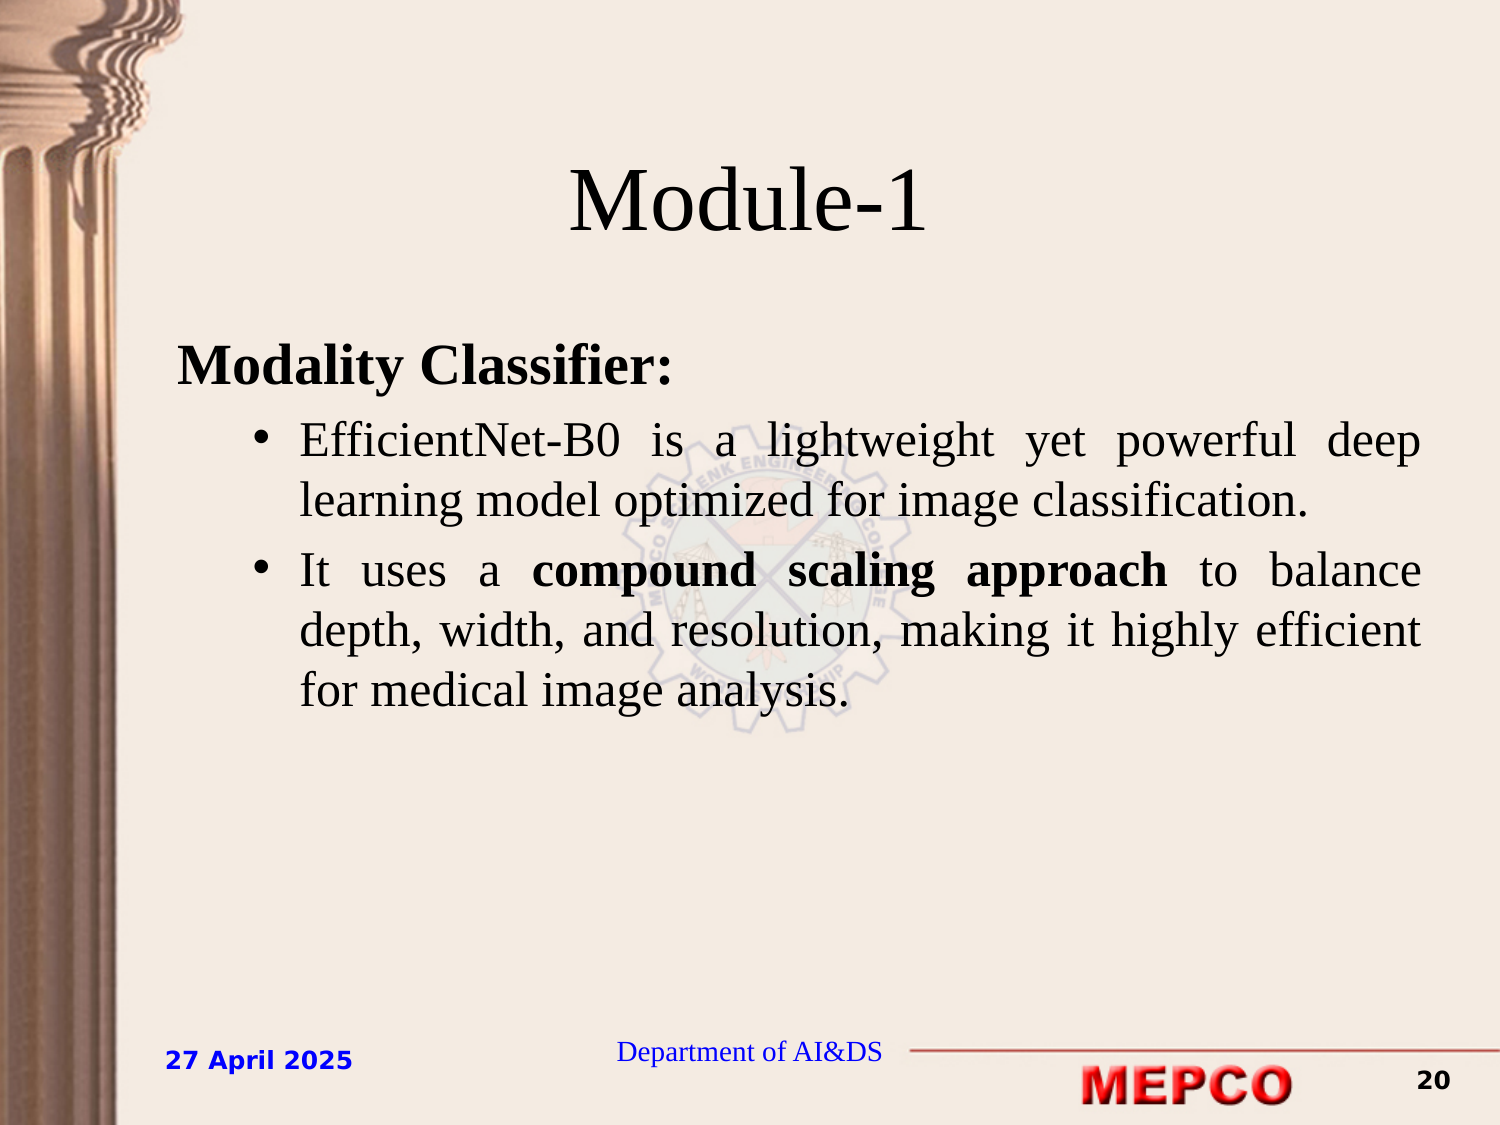

# Module-1
Modality Classifier:
EfficientNet-B0 is a lightweight yet powerful deep learning model optimized for image classification.
It uses a compound scaling approach to balance depth, width, and resolution, making it highly efficient for medical image analysis.
Department of AI&DS